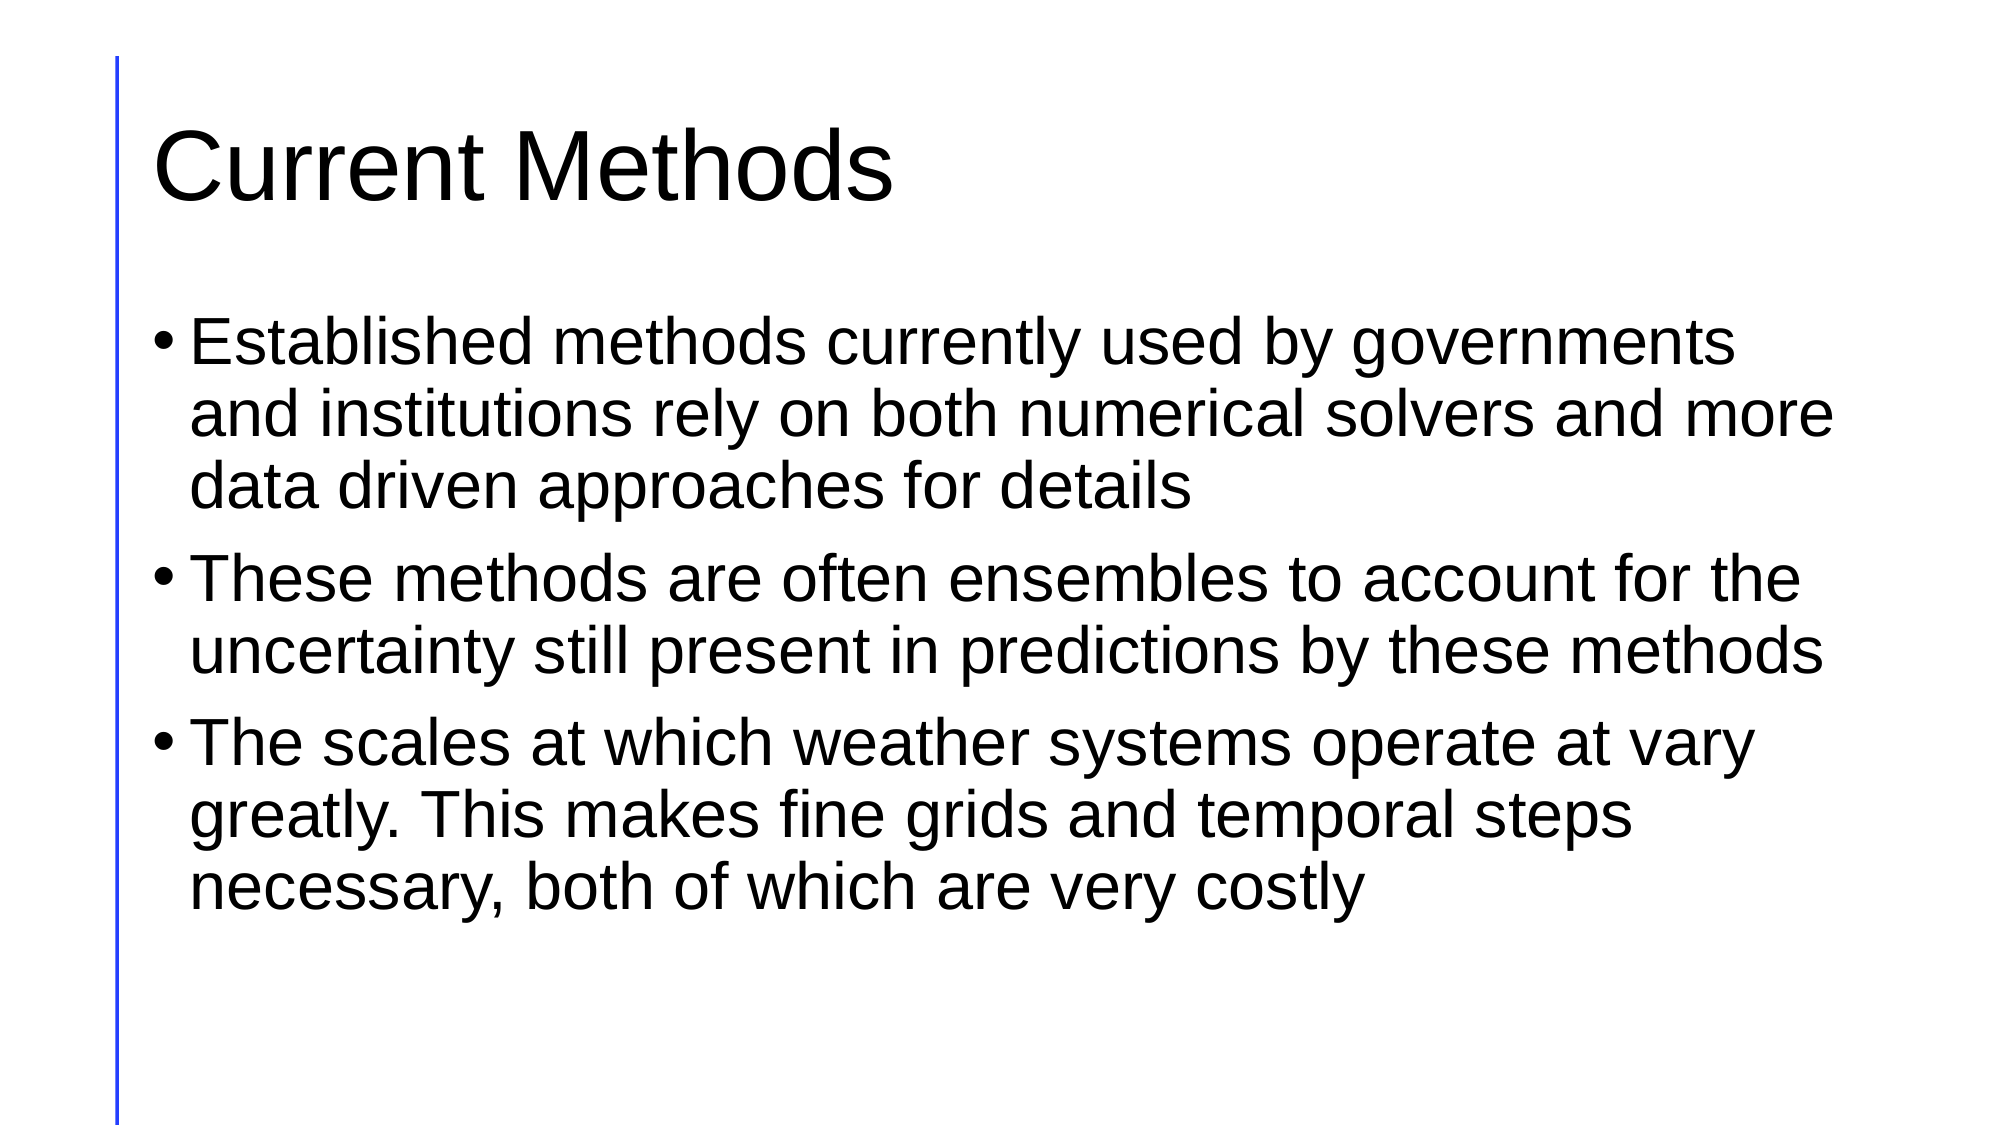

# Current Methods
Established methods currently used by governments and institutions rely on both numerical solvers and more data driven approaches for details
These methods are often ensembles to account for the uncertainty still present in predictions by these methods
The scales at which weather systems operate at vary greatly. This makes fine grids and temporal steps necessary, both of which are very costly